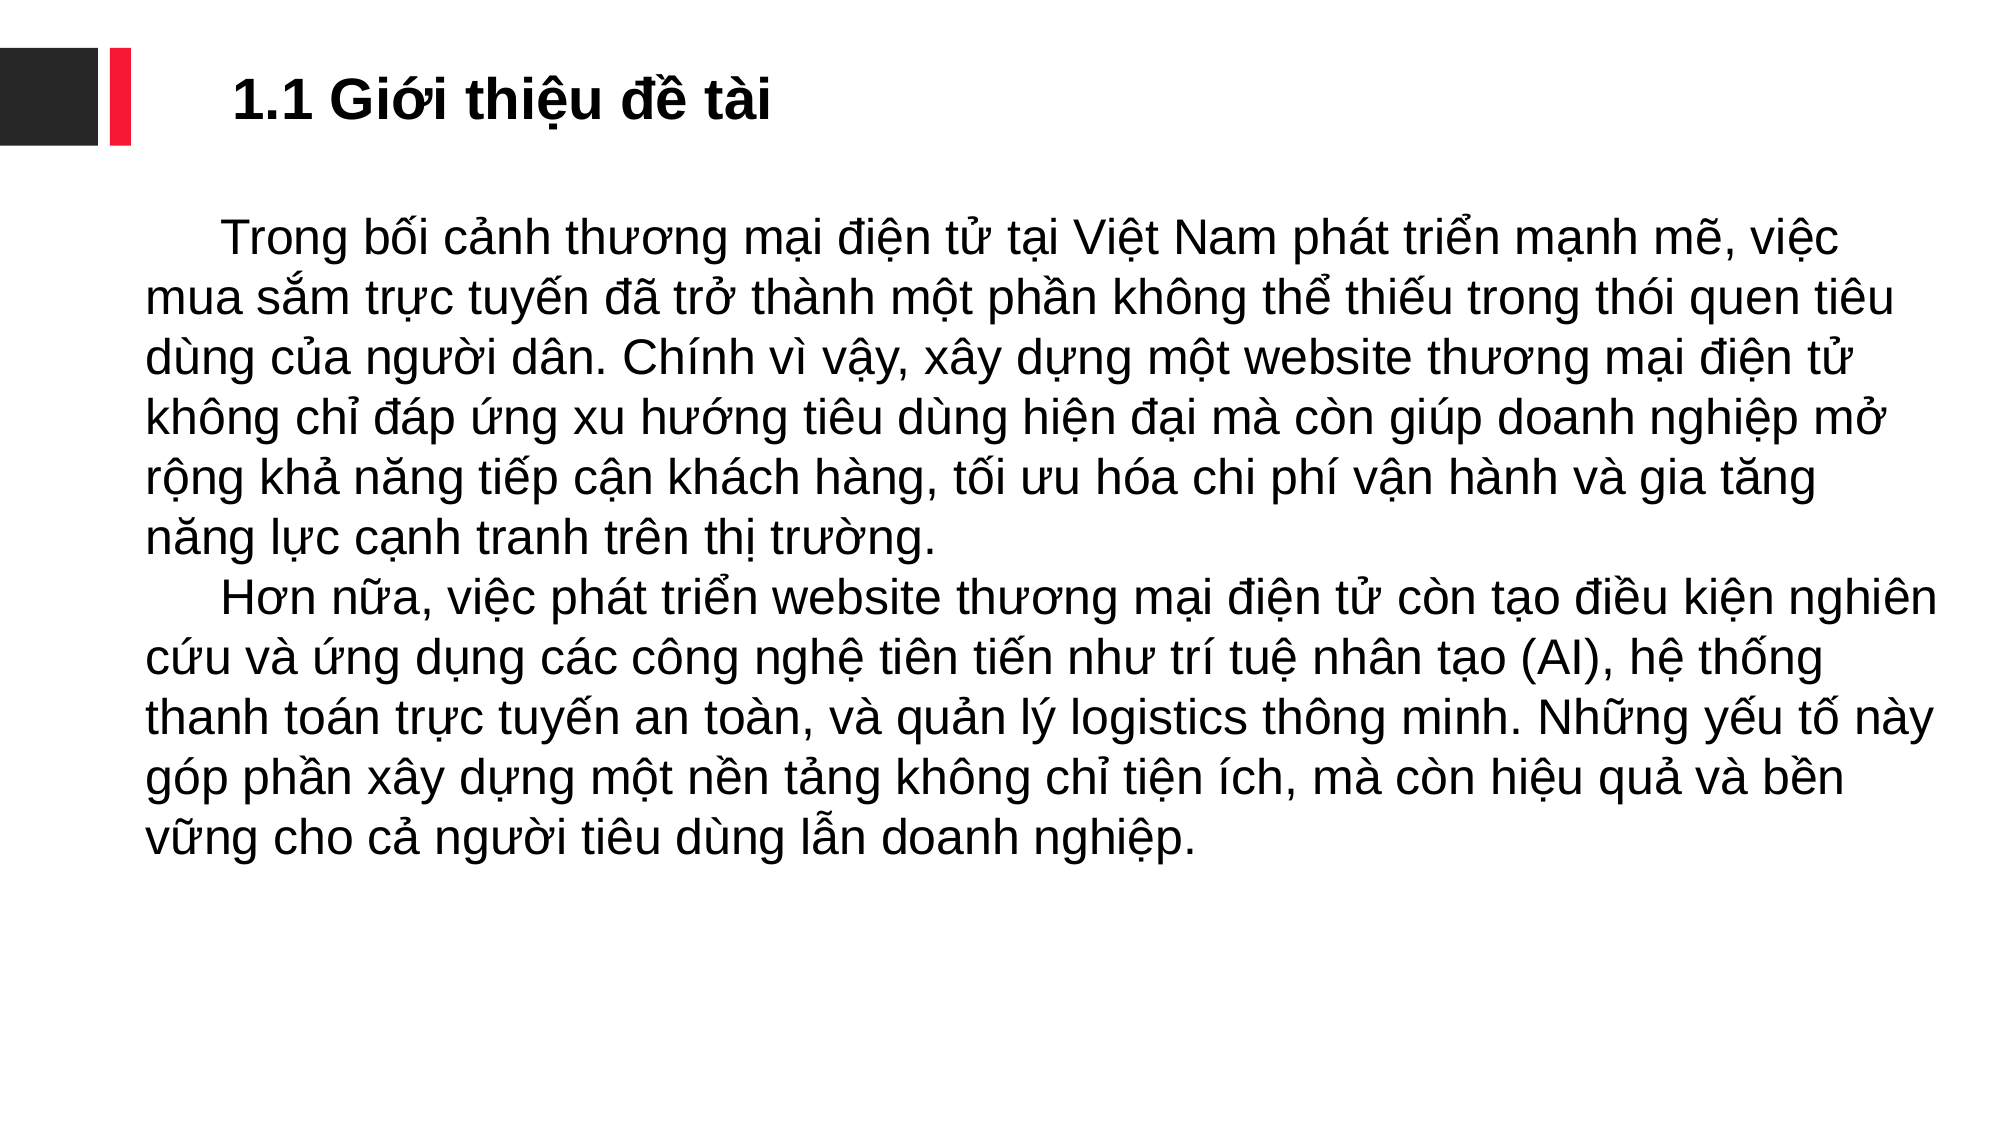

1.1 Giới thiệu đề tài
Trong bối cảnh thương mại điện tử tại Việt Nam phát triển mạnh mẽ, việc mua sắm trực tuyến đã trở thành một phần không thể thiếu trong thói quen tiêu dùng của người dân. Chính vì vậy, xây dựng một website thương mại điện tử không chỉ đáp ứng xu hướng tiêu dùng hiện đại mà còn giúp doanh nghiệp mở rộng khả năng tiếp cận khách hàng, tối ưu hóa chi phí vận hành và gia tăng năng lực cạnh tranh trên thị trường.
Hơn nữa, việc phát triển website thương mại điện tử còn tạo điều kiện nghiên cứu và ứng dụng các công nghệ tiên tiến như trí tuệ nhân tạo (AI), hệ thống thanh toán trực tuyến an toàn, và quản lý logistics thông minh. Những yếu tố này góp phần xây dựng một nền tảng không chỉ tiện ích, mà còn hiệu quả và bền vững cho cả người tiêu dùng lẫn doanh nghiệp.